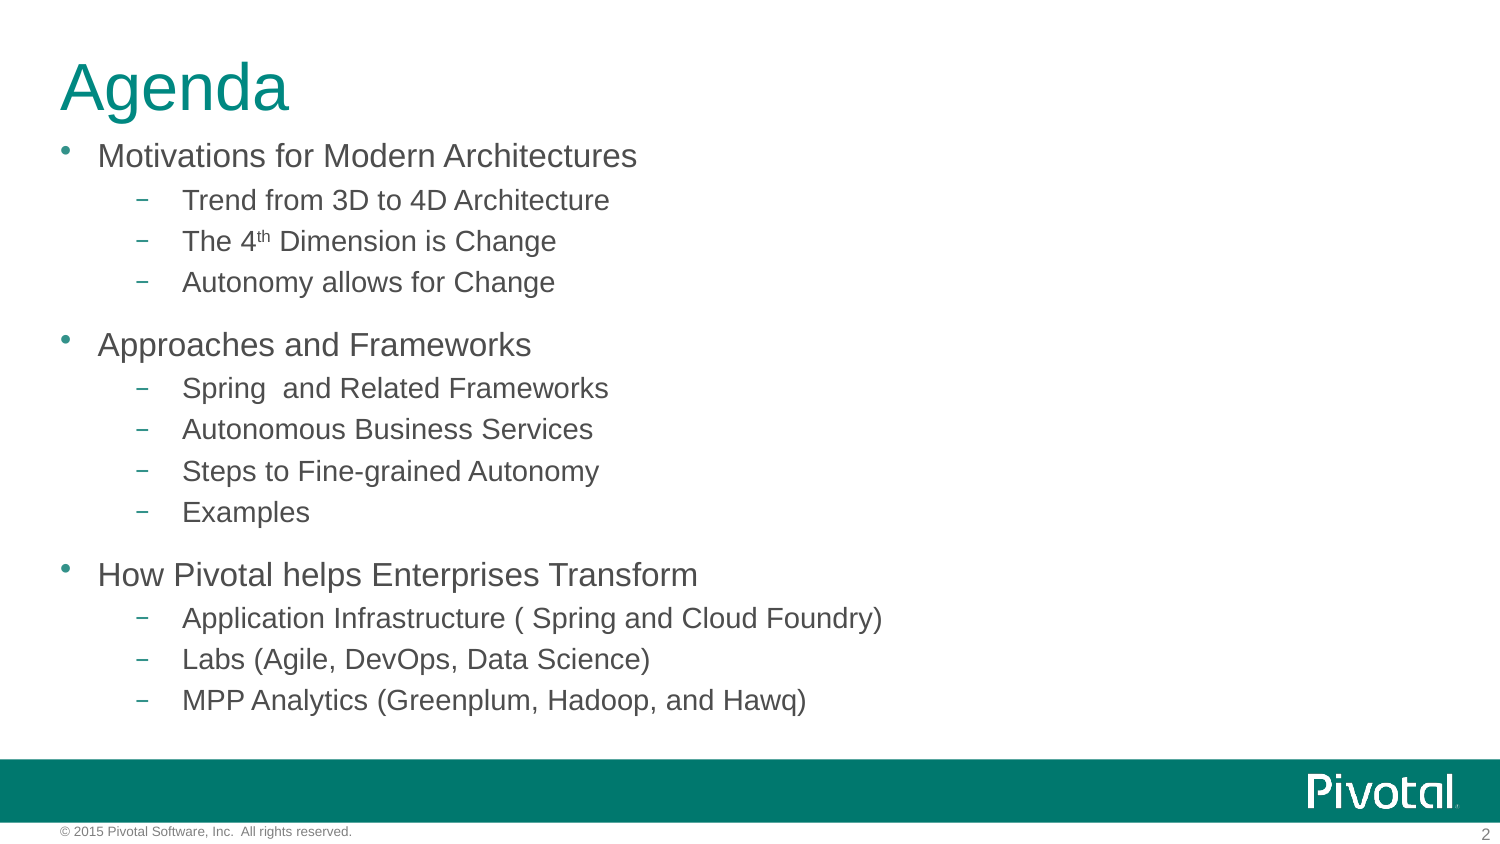

# Agenda
Motivations for Modern Architectures
Trend from 3D to 4D Architecture
The 4th Dimension is Change
Autonomy allows for Change
Approaches and Frameworks
Spring  and Related Frameworks
Autonomous Business Services
Steps to Fine-grained Autonomy
Examples
How Pivotal helps Enterprises Transform
Application Infrastructure ( Spring and Cloud Foundry)
Labs (Agile, DevOps, Data Science)
MPP Analytics (Greenplum, Hadoop, and Hawq)